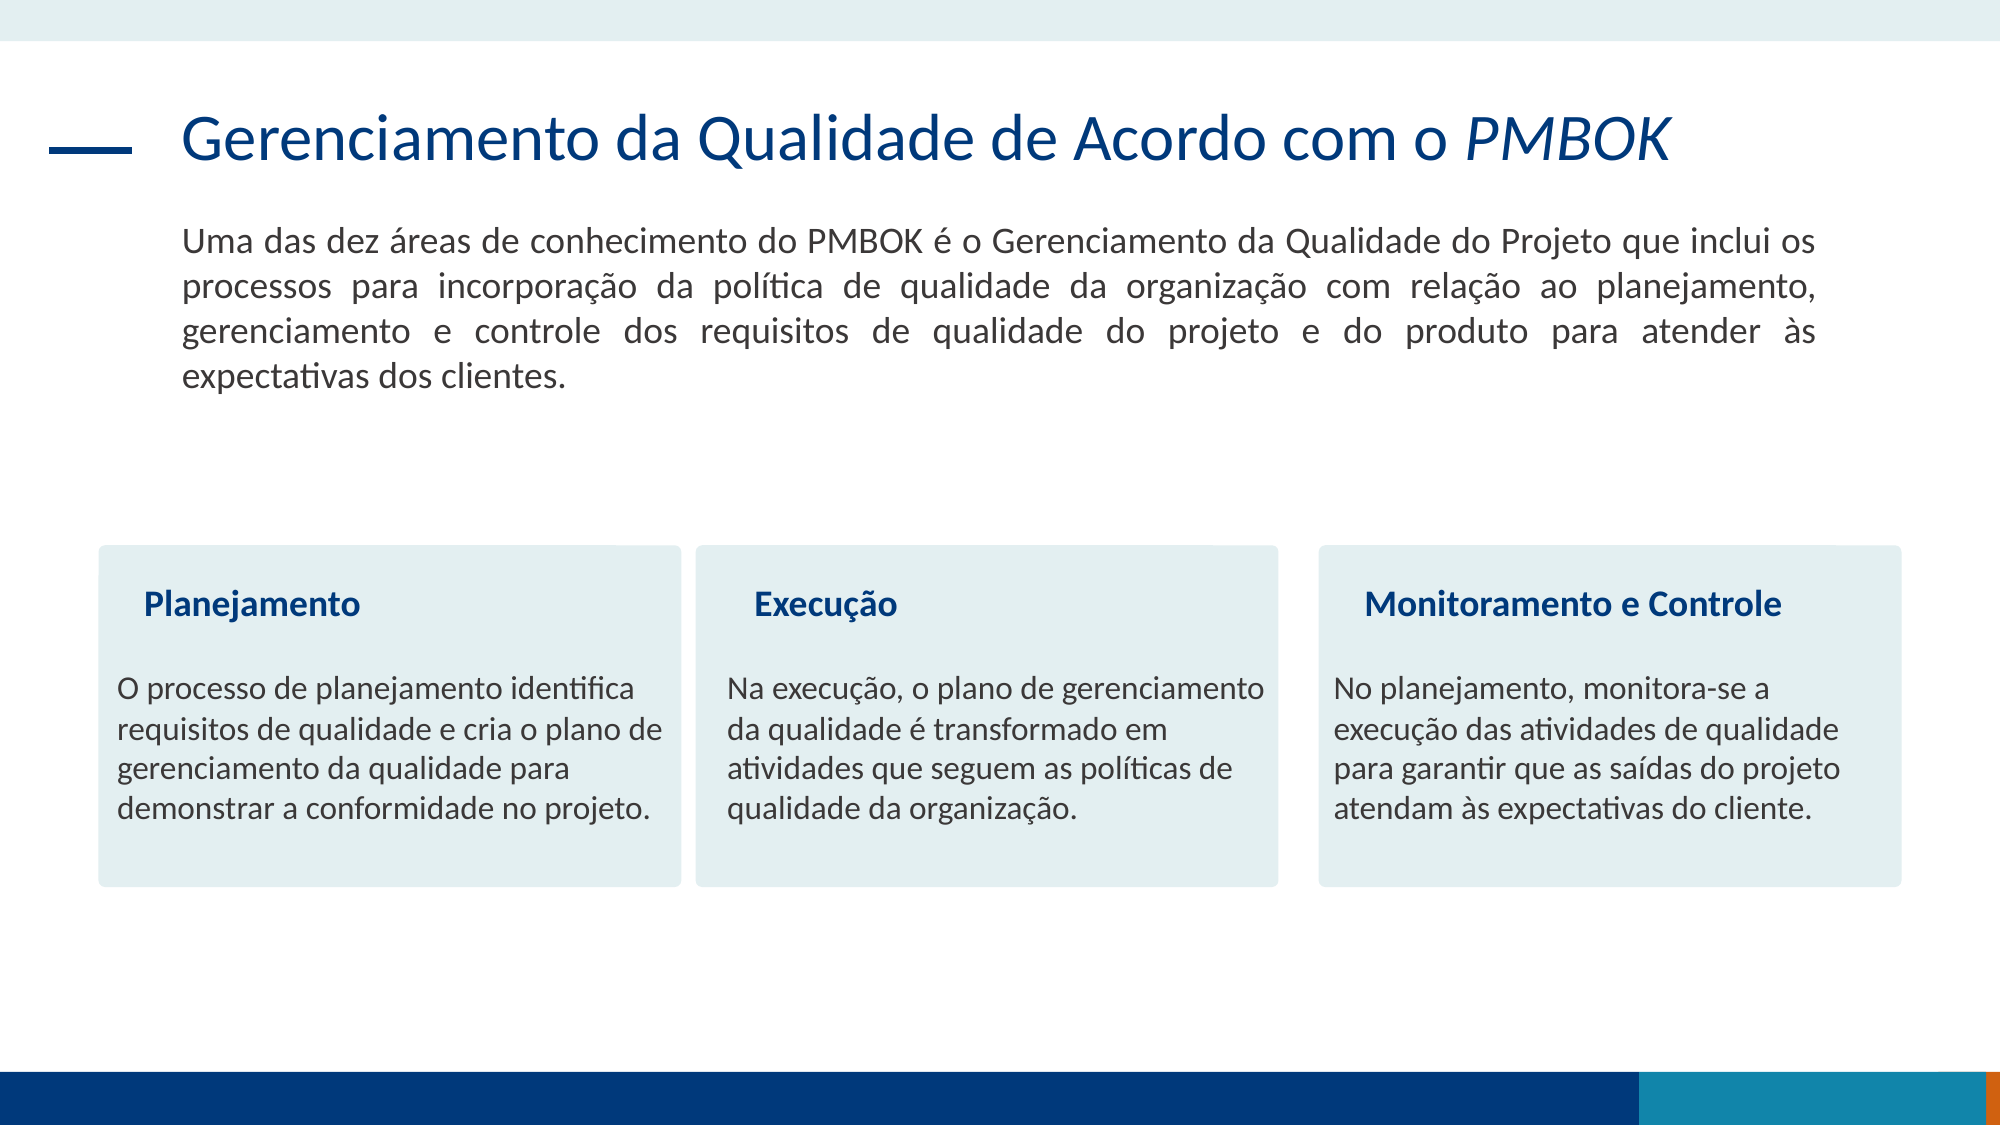

Gerenciamento da Qualidade de Acordo com o PMBOK
Uma das dez áreas de conhecimento do PMBOK é o Gerenciamento da Qualidade do Projeto que inclui os processos para incorporação da política de qualidade da organização com relação ao planejamento, gerenciamento e controle dos requisitos de qualidade do projeto e do produto para atender às expectativas dos clientes.

Planejamento
Execução
Monitoramento e Controle
O processo de planejamento identifica requisitos de qualidade e cria o plano de gerenciamento da qualidade para demonstrar a conformidade no projeto.
Na execução, o plano de gerenciamento da qualidade é transformado em atividades que seguem as políticas de qualidade da organização.
No planejamento, monitora-se a execução das atividades de qualidade para garantir que as saídas do projeto atendam às expectativas do cliente.